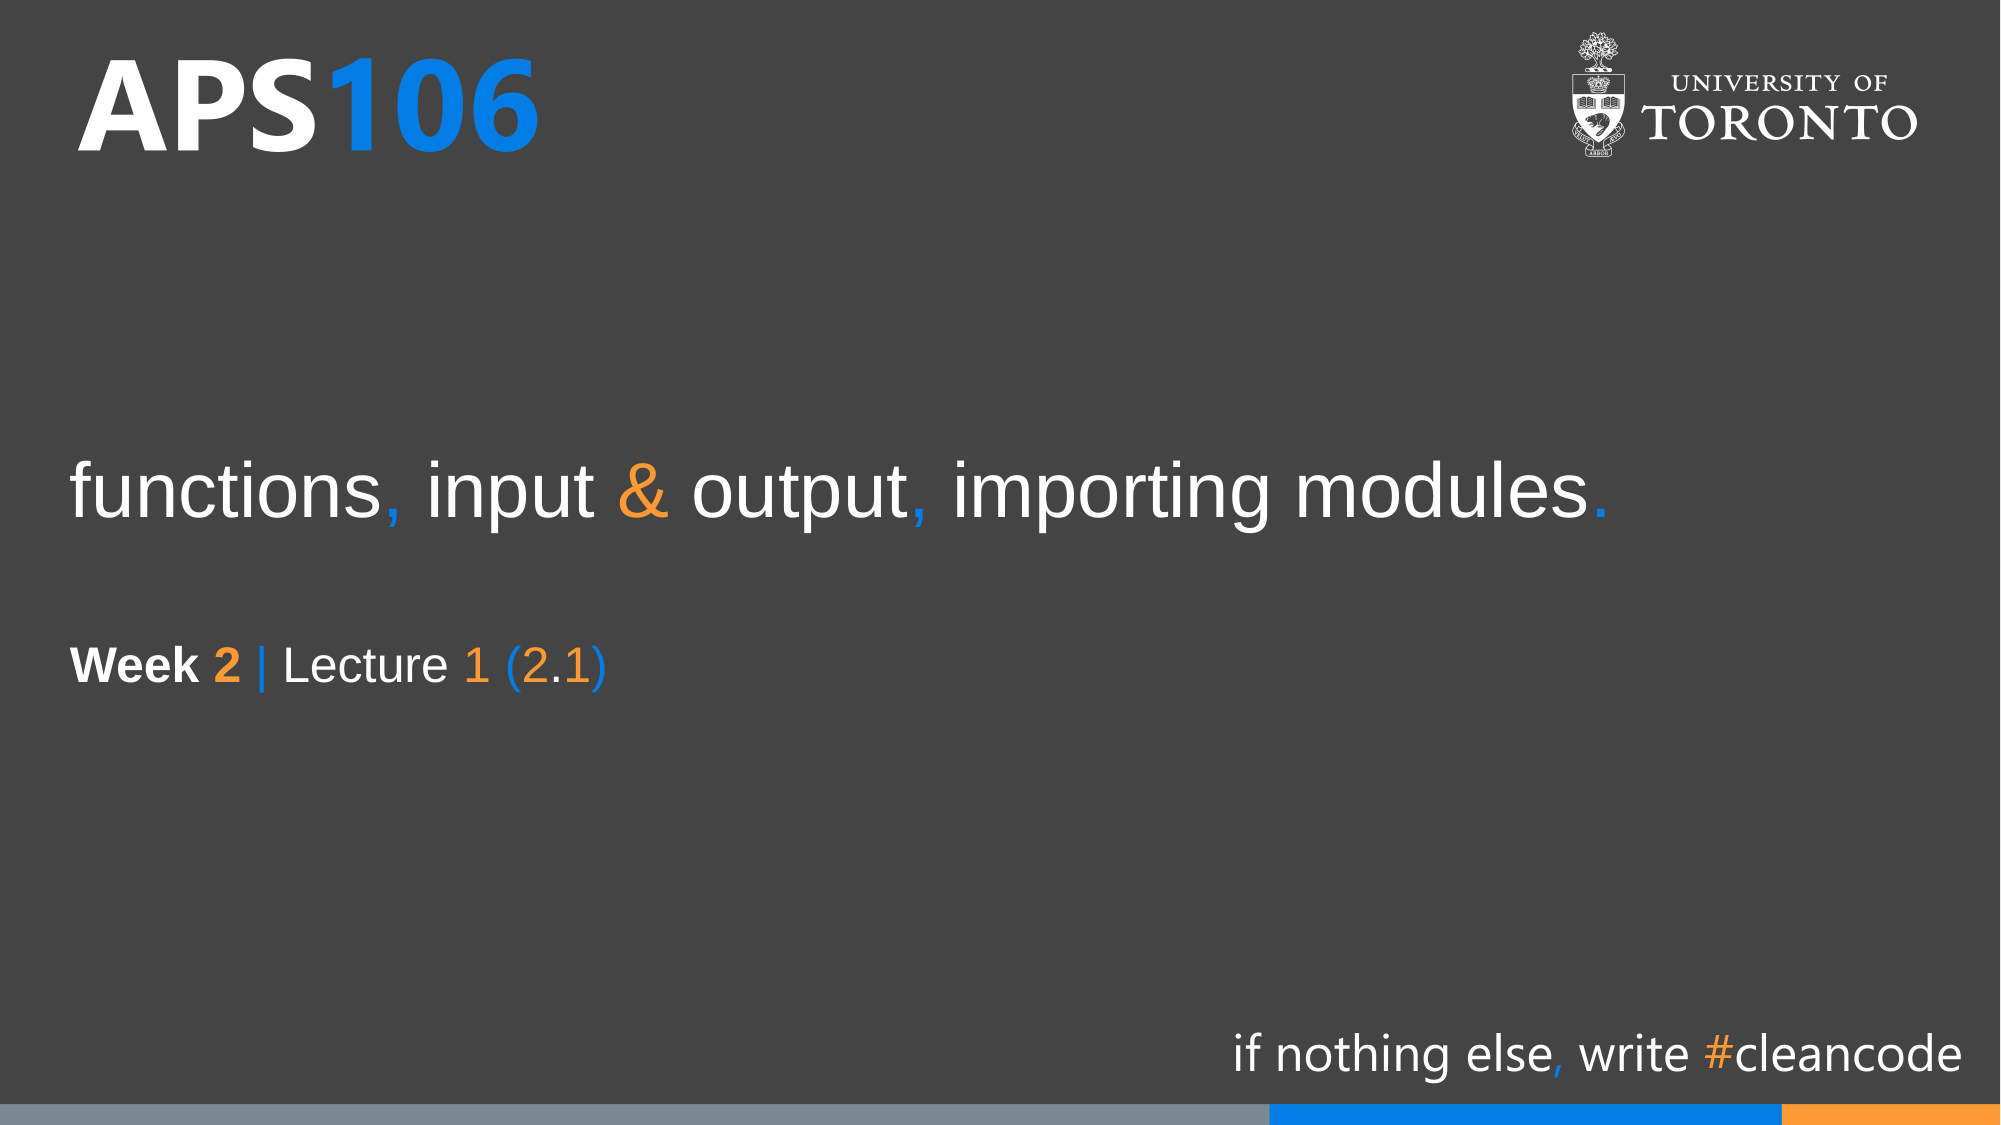

# functions, input & output, importing modules.
Week 2 | Lecture 1 (2.1)